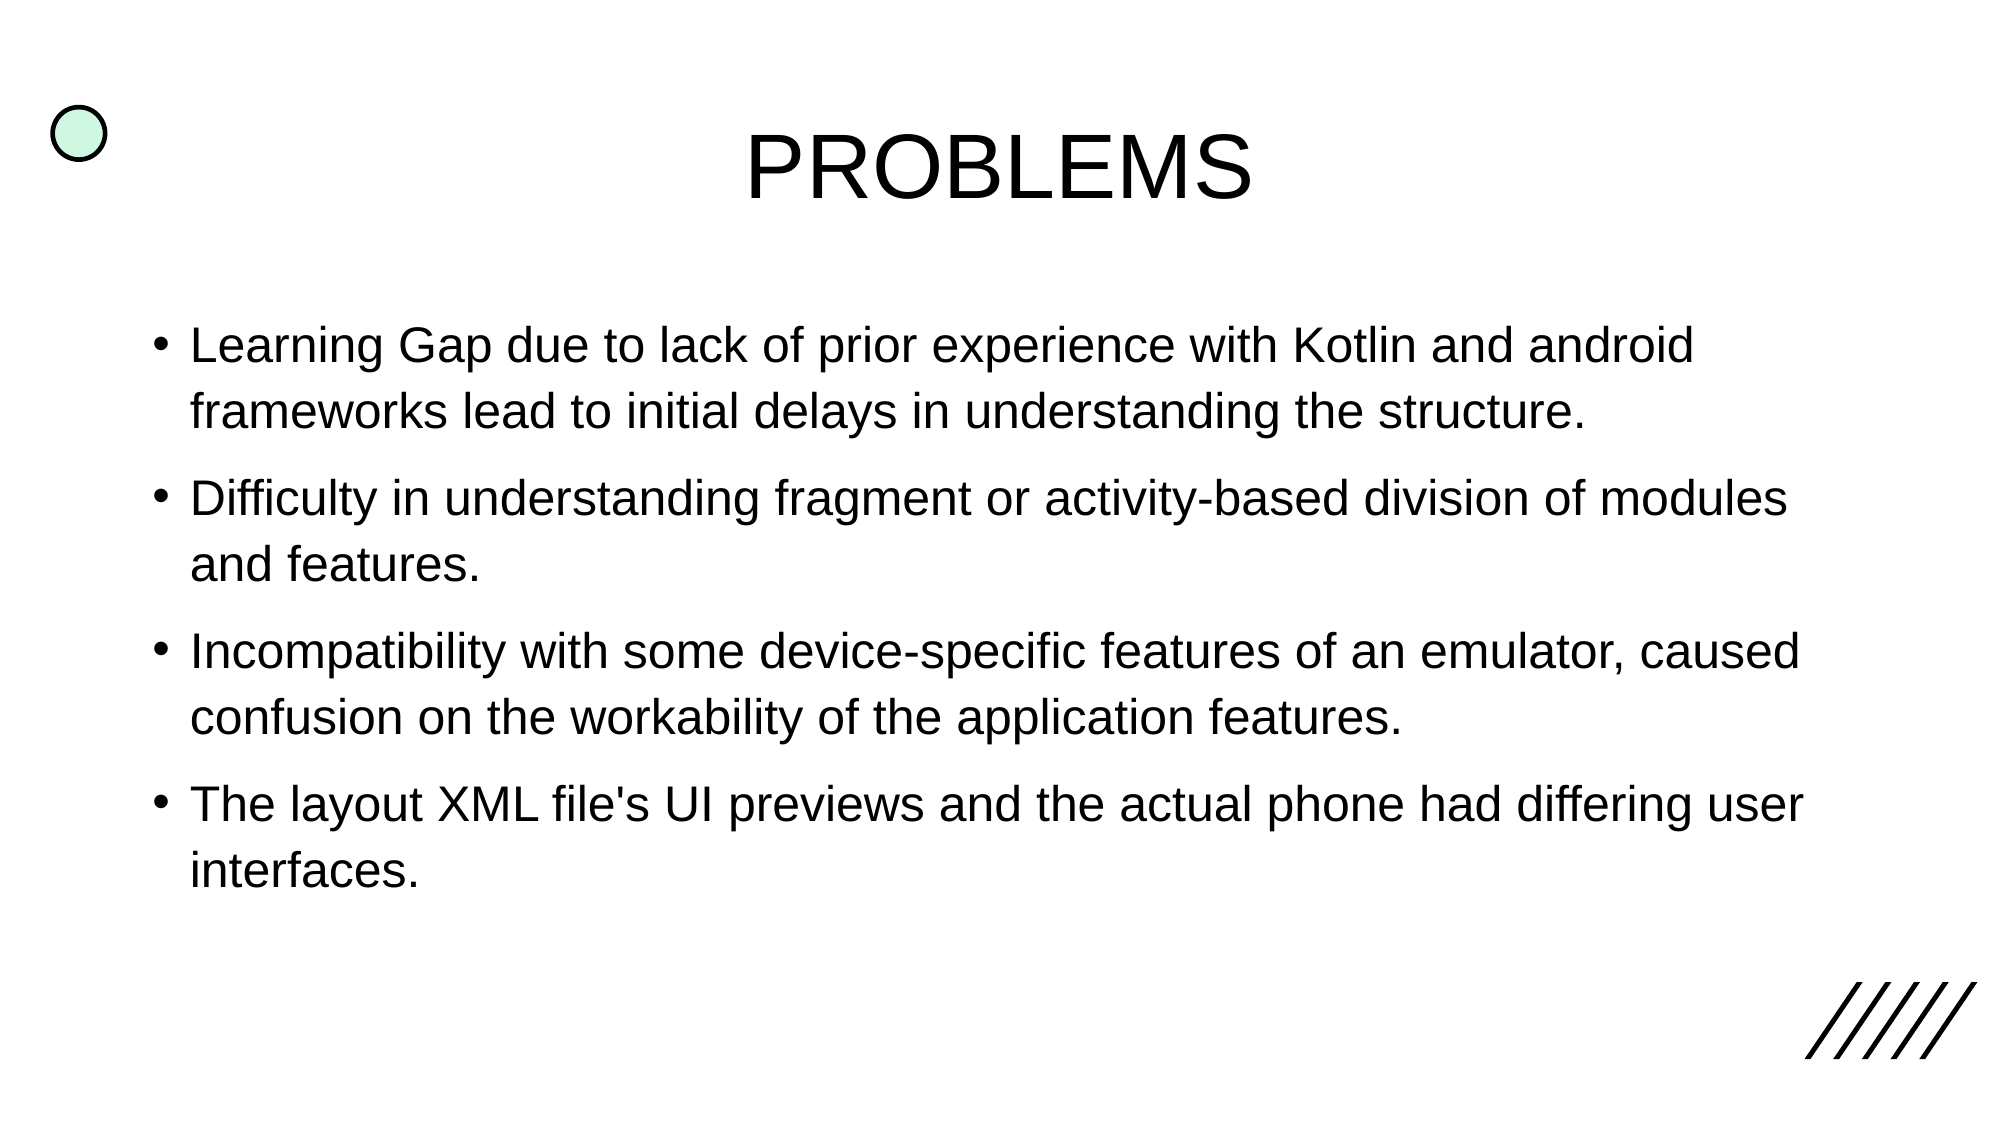

# PROBLEMS
Learning Gap due to lack of prior experience with Kotlin and android frameworks lead to initial delays in understanding the structure.
Difficulty in understanding fragment or activity-based division of modules and features.
Incompatibility with some device-specific features of an emulator, caused confusion on the workability of the application features.
The layout XML file's UI previews and the actual phone had differing user interfaces.